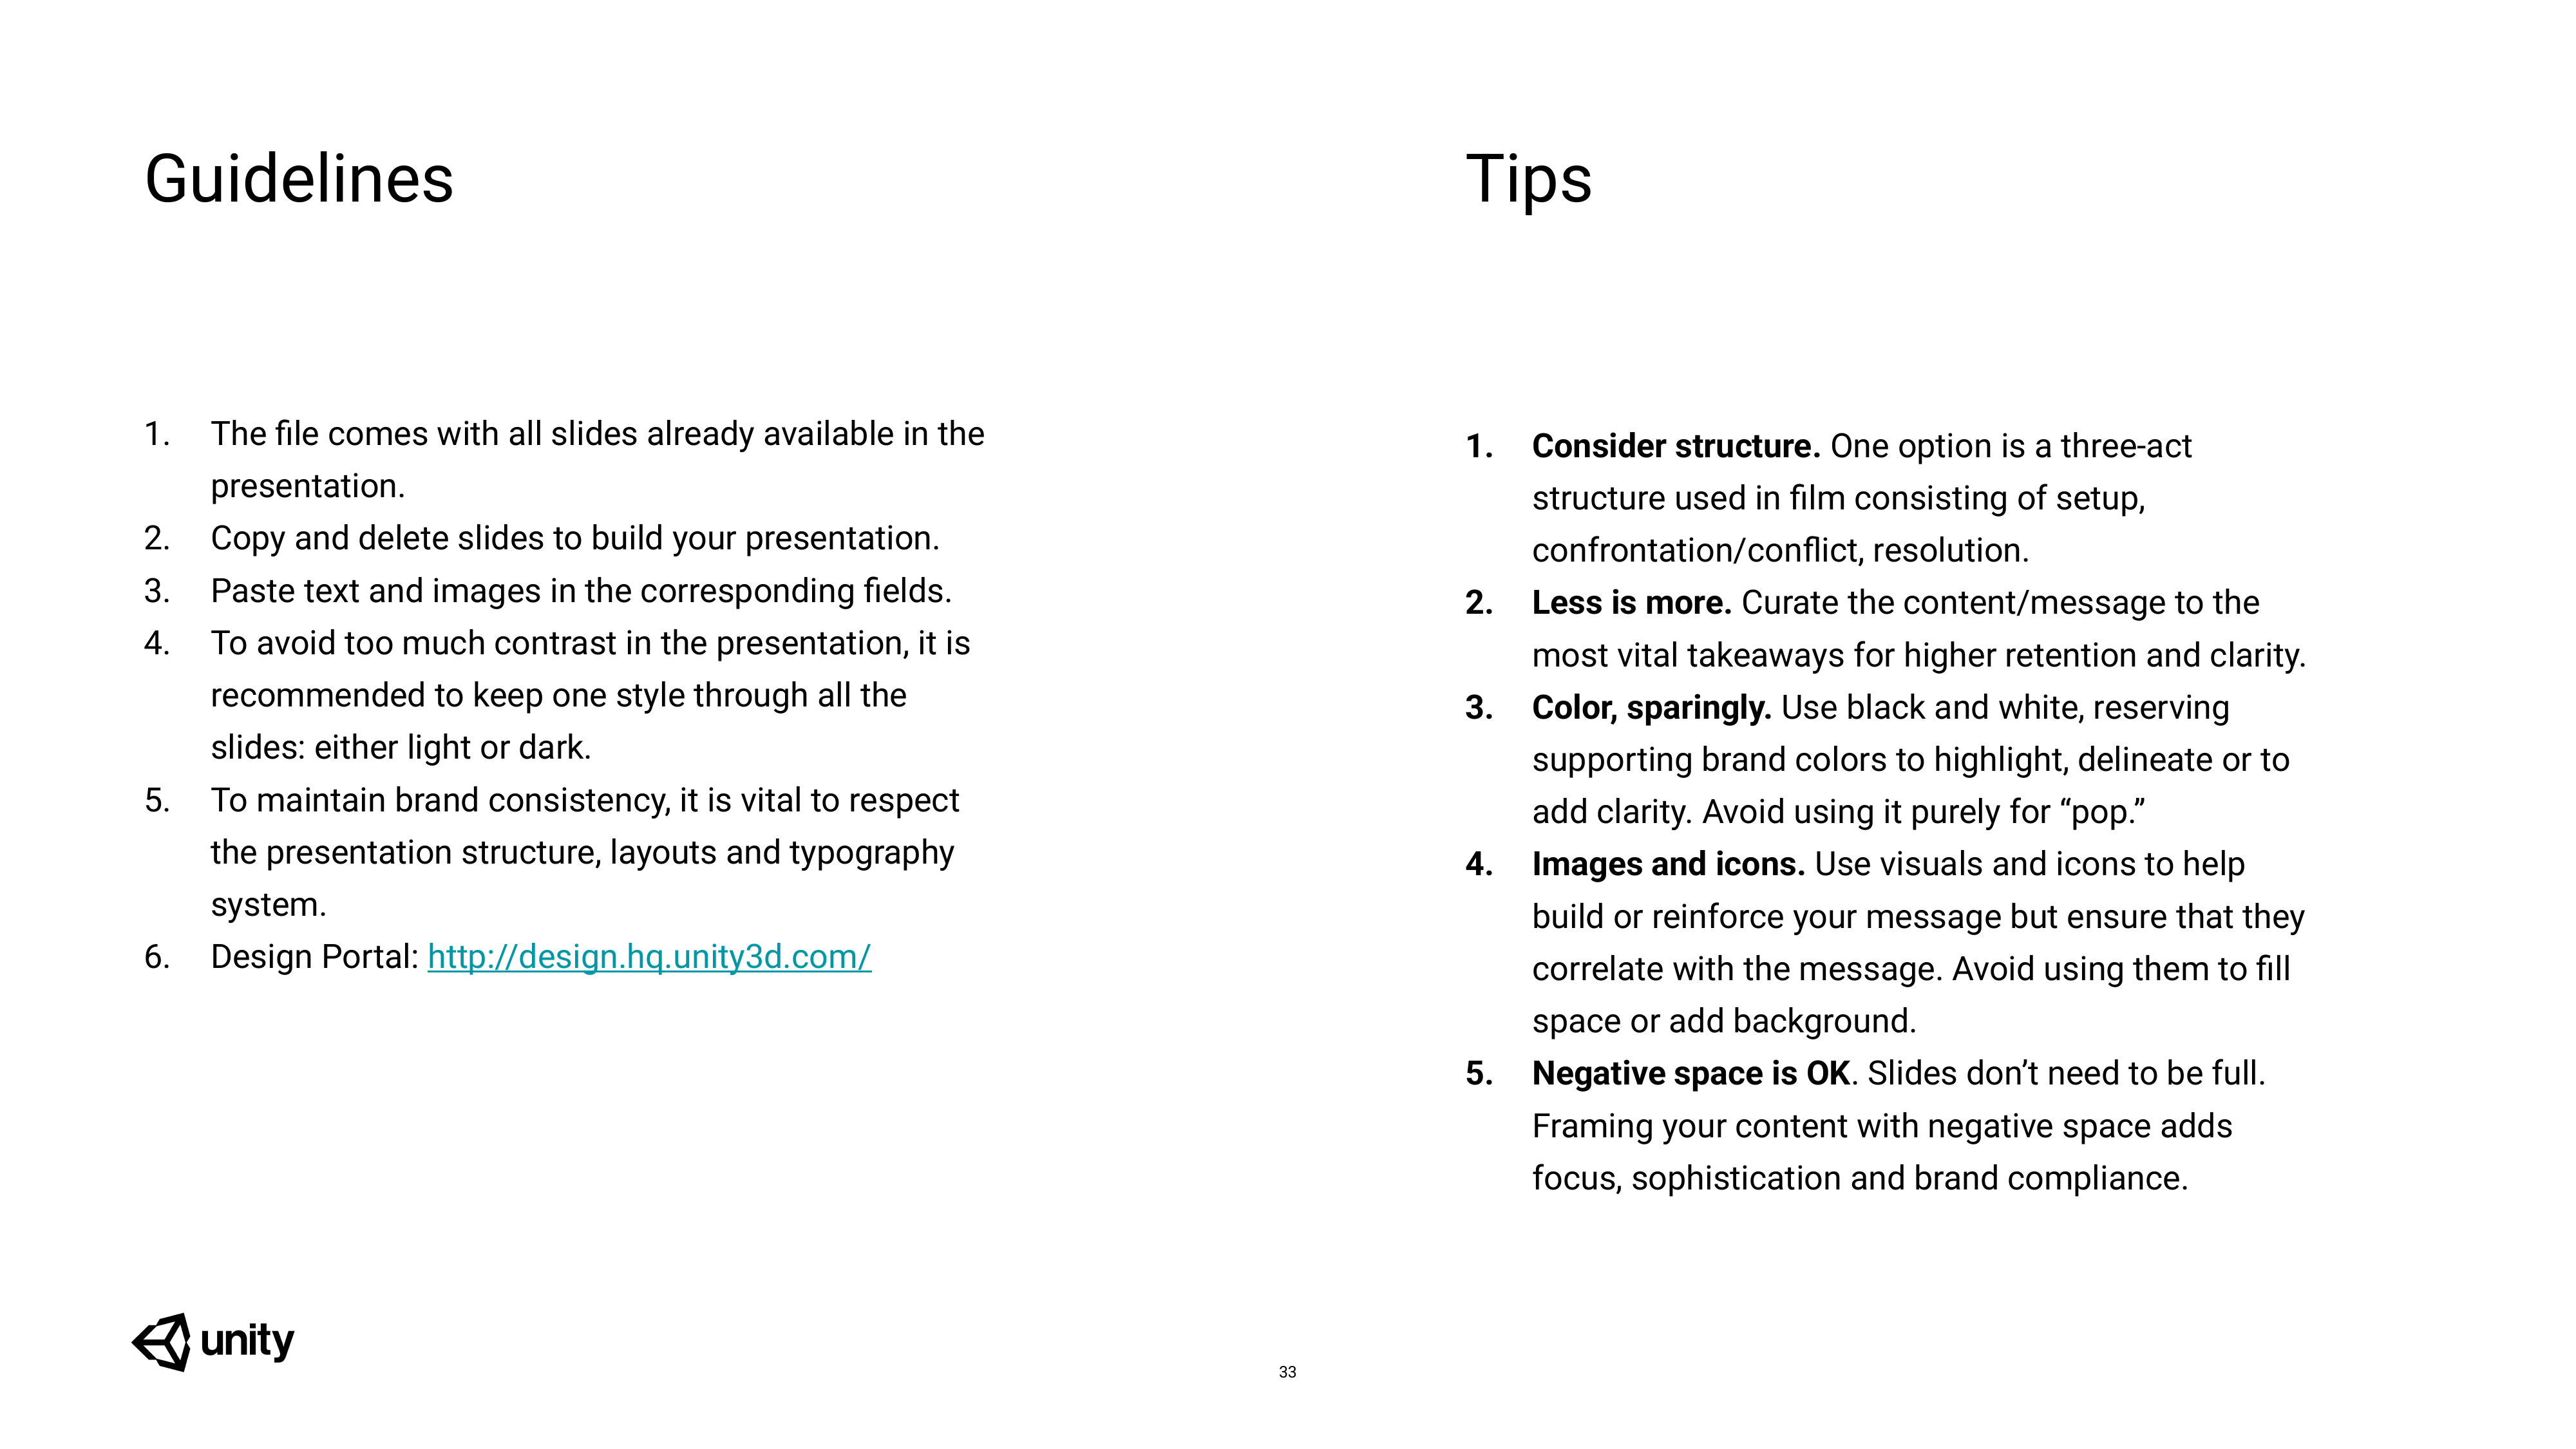

Guidelines
Tips
The file comes with all slides already available in the presentation.
Copy and delete slides to build your presentation.
Paste text and images in the corresponding fields.
To avoid too much contrast in the presentation, it is recommended to keep one style through all the slides: either light or dark.
To maintain brand consistency, it is vital to respect the presentation structure, layouts and typography system.
Design Portal: http://design.hq.unity3d.com/
Consider structure. One option is a three-act structure used in film consisting of setup, confrontation/conflict, resolution.
Less is more. Curate the content/message to the most vital takeaways for higher retention and clarity.
Color, sparingly. Use black and white, reserving supporting brand colors to highlight, delineate or to add clarity. Avoid using it purely for “pop.”
Images and icons. Use visuals and icons to help build or reinforce your message but ensure that they correlate with the message. Avoid using them to fill space or add background.
Negative space is OK. Slides don’t need to be full. Framing your content with negative space adds focus, sophistication and brand compliance.
33